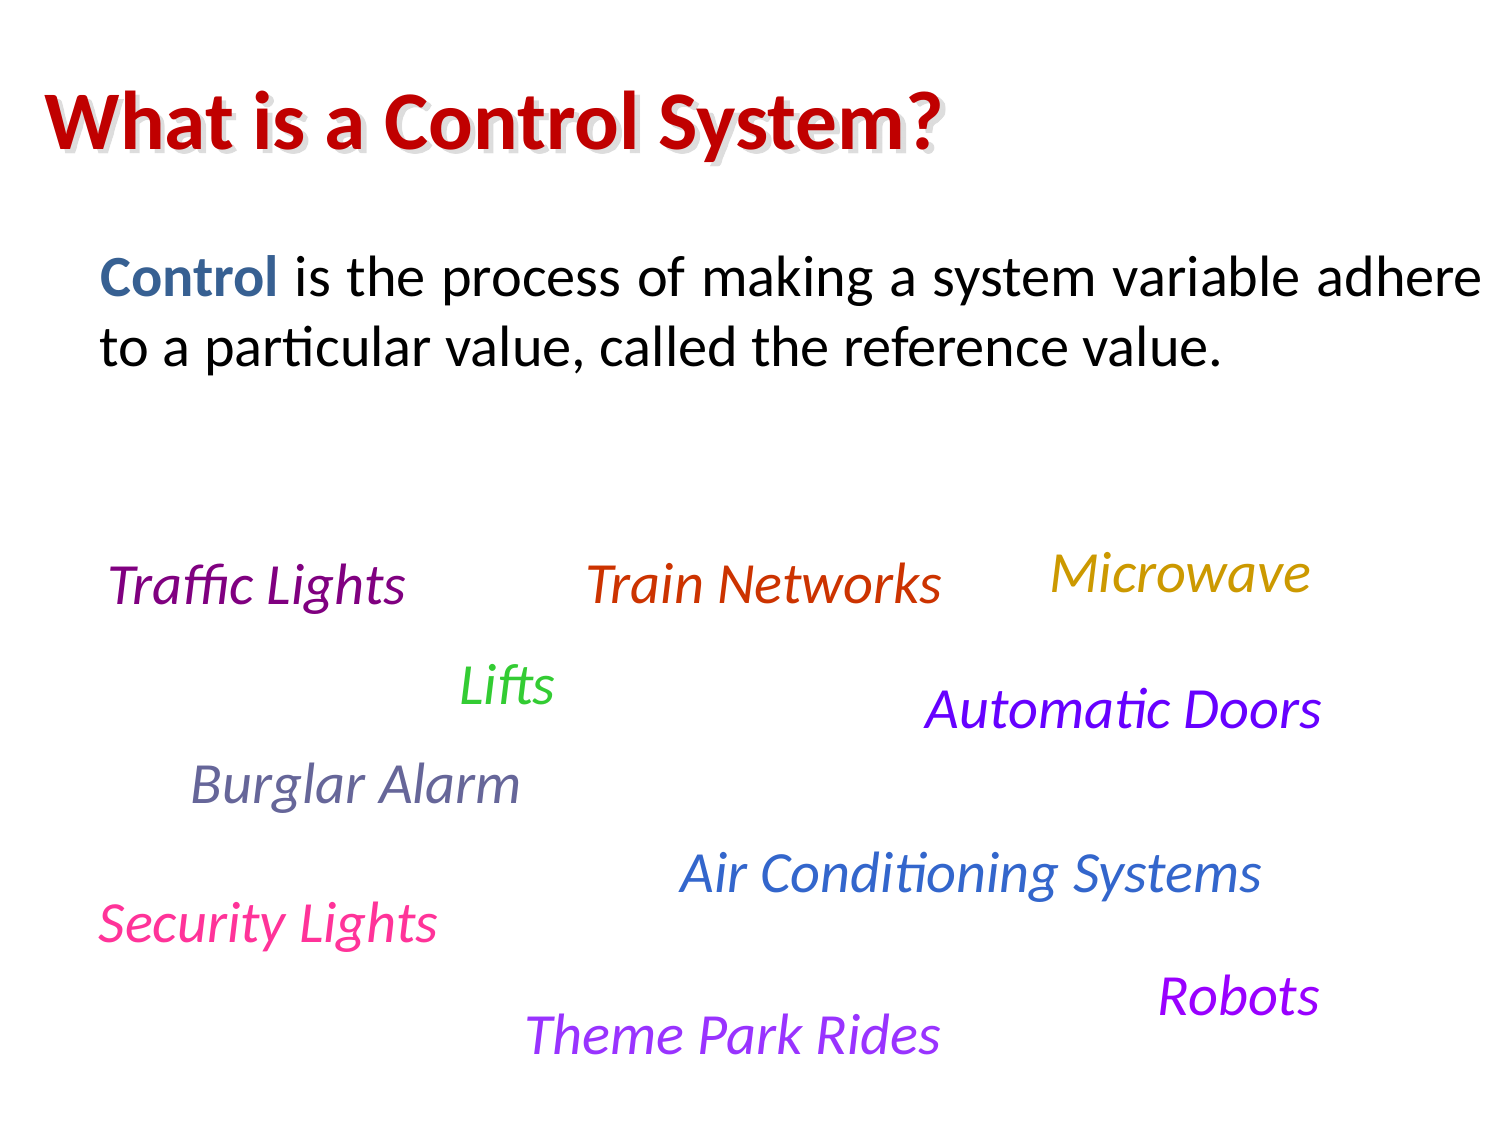

What is a Control System?
    Control is the process of making a system variable adhere to a particular value, called the reference value.
Microwave
Train Networks
Traffic Lights
Lifts
Automatic Doors
Burglar Alarm
Air Conditioning Systems
Security Lights
Robots
Theme Park Rides